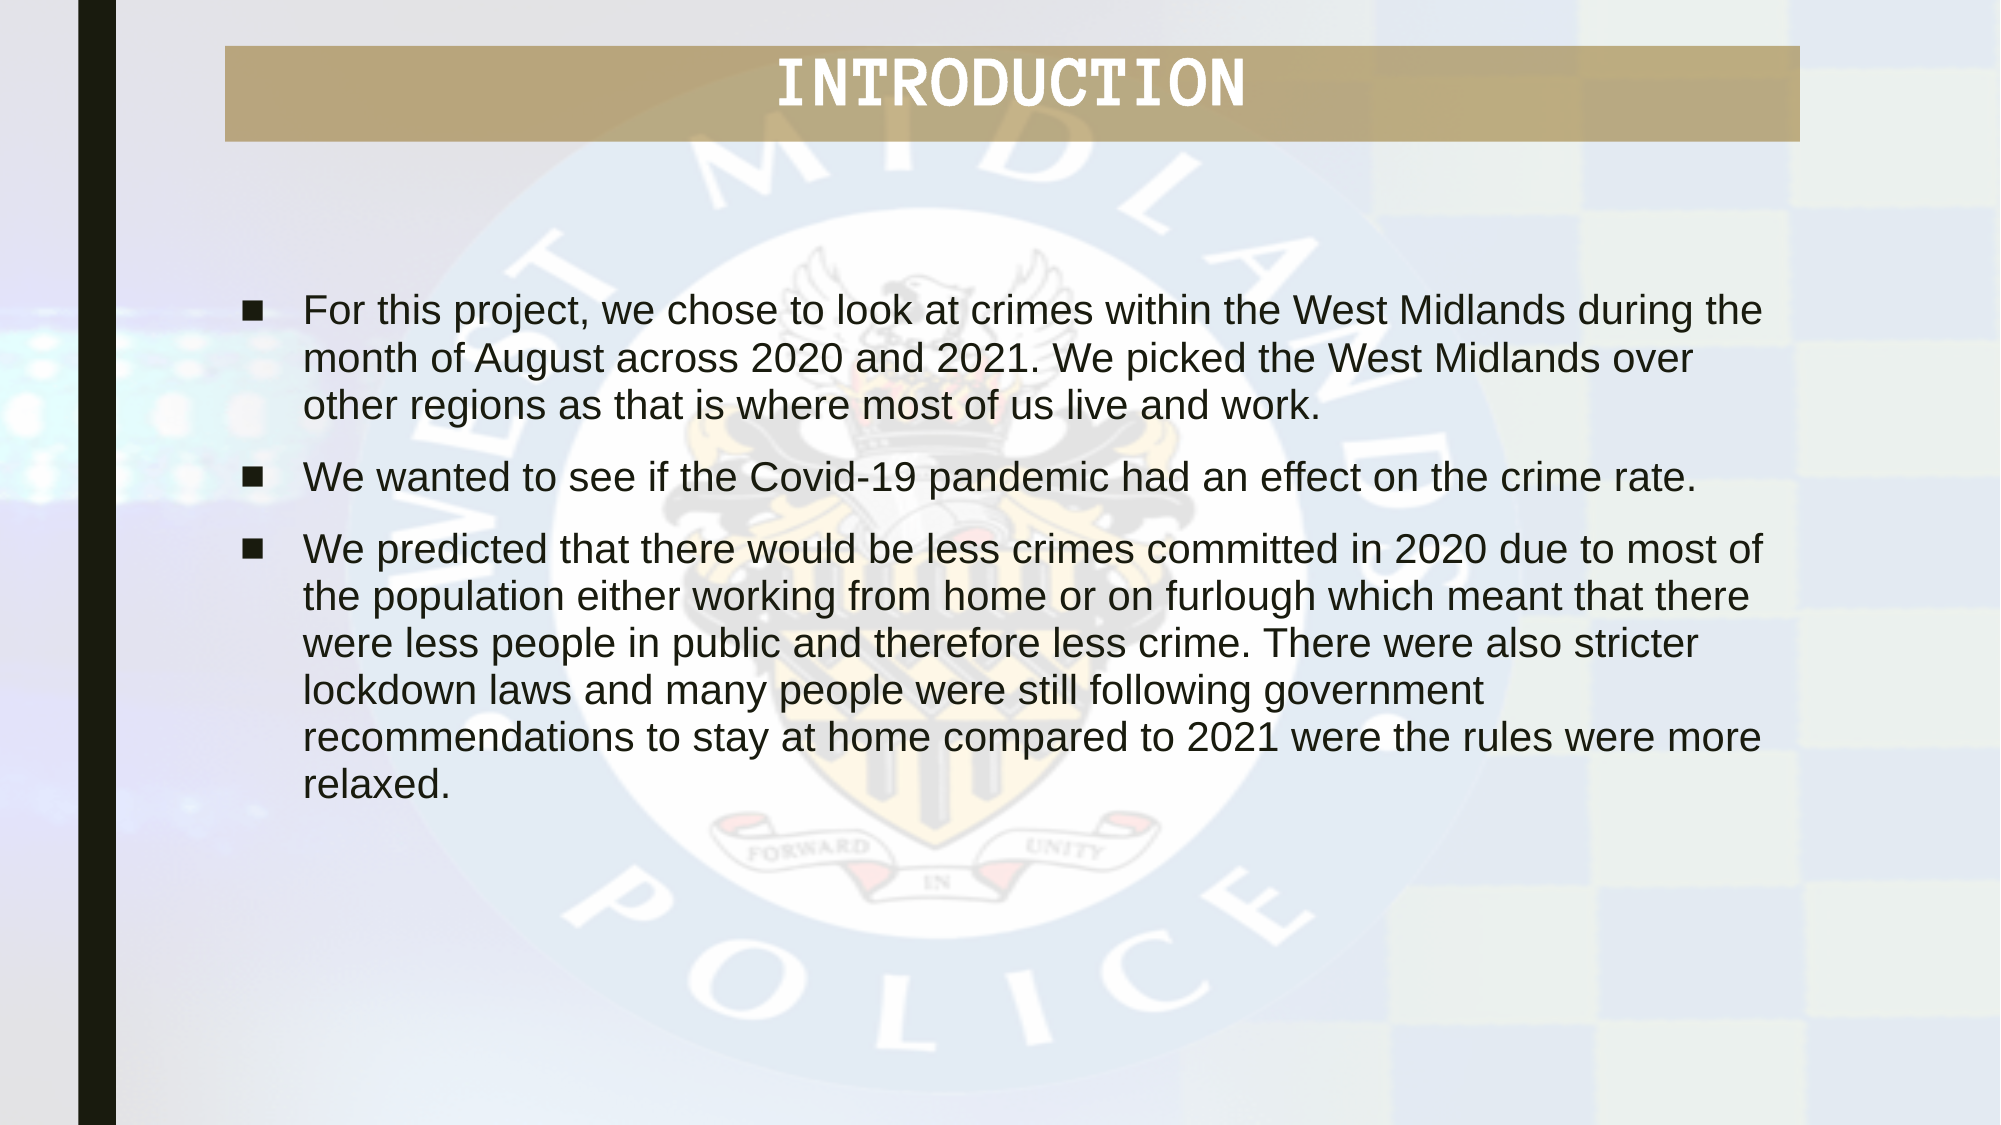

# INTRODUCTION

For this project, we chose to look at crimes within the West Midlands during the month of August across 2020 and 2021. We picked the West Midlands over other regions as that is where most of us live and work.
We wanted to see if the Covid-19 pandemic had an effect on the crime rate.
We predicted that there would be less crimes committed in 2020 due to most of the population either working from home or on furlough which meant that there were less people in public and therefore less crime. There were also stricter lockdown laws and many people were still following government recommendations to stay at home compared to 2021 were the rules were more relaxed.